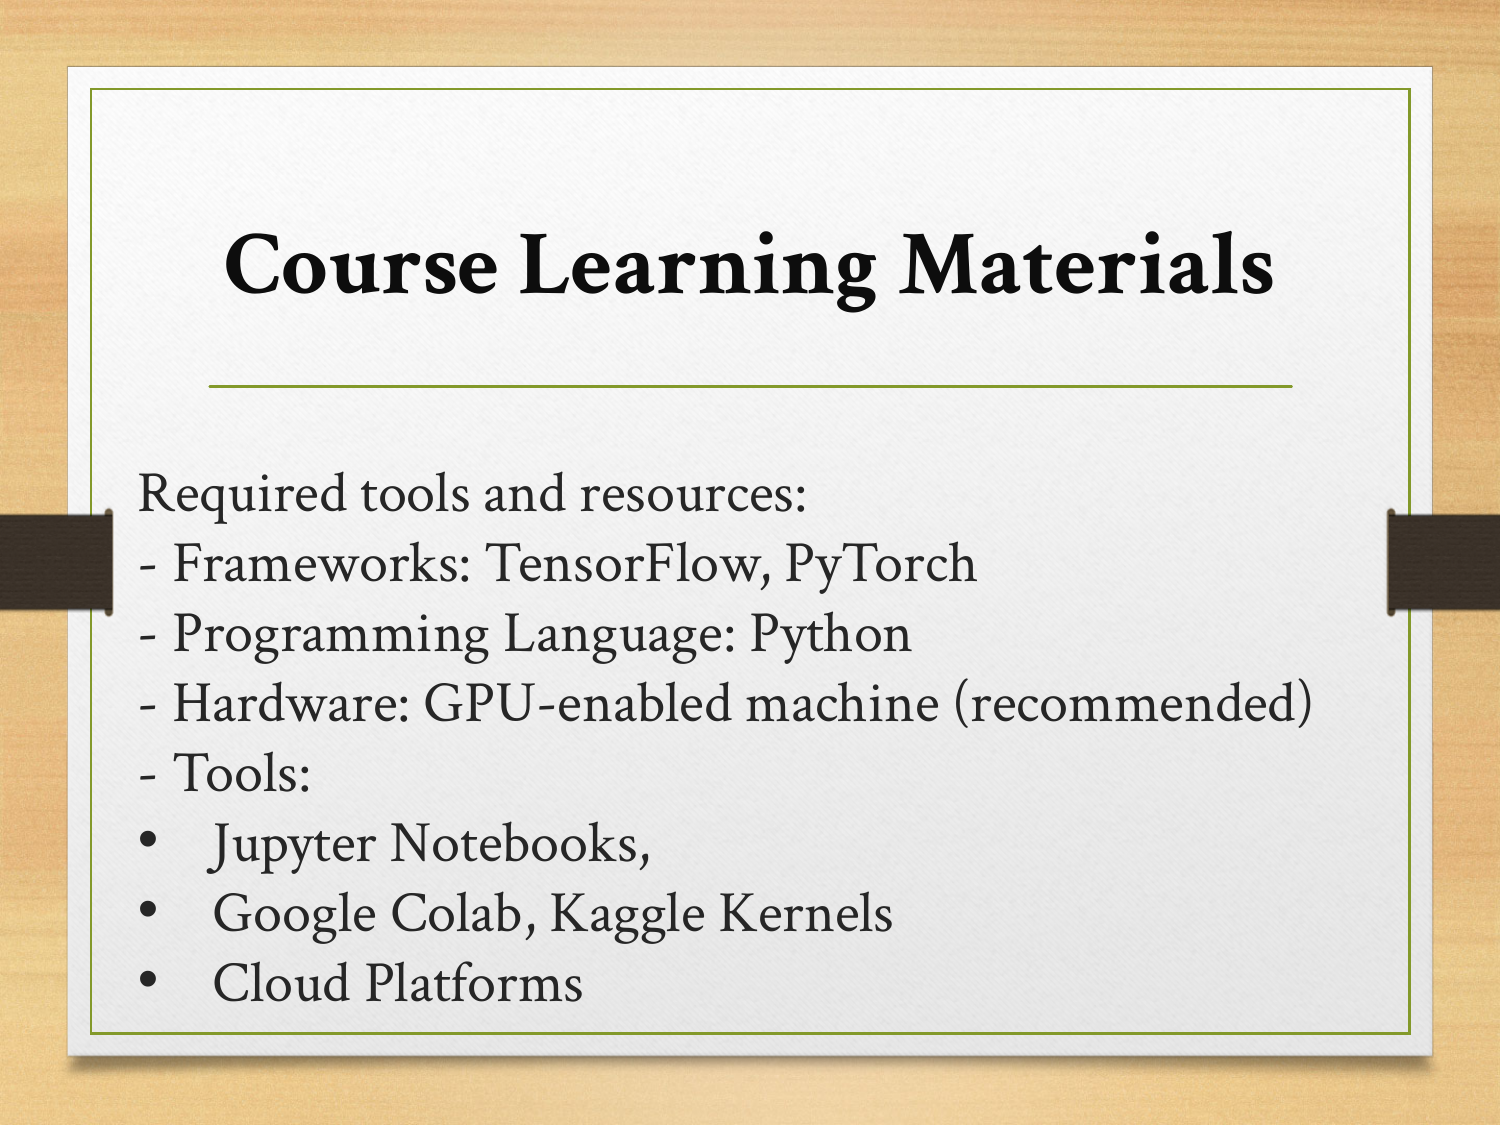

# Course Learning Materials

Required tools and resources:
- Frameworks: TensorFlow, PyTorch
- Programming Language: Python
- Hardware: GPU-enabled machine (recommended)
- Tools:
Jupyter Notebooks,
Google Colab, Kaggle Kernels
Cloud Platforms